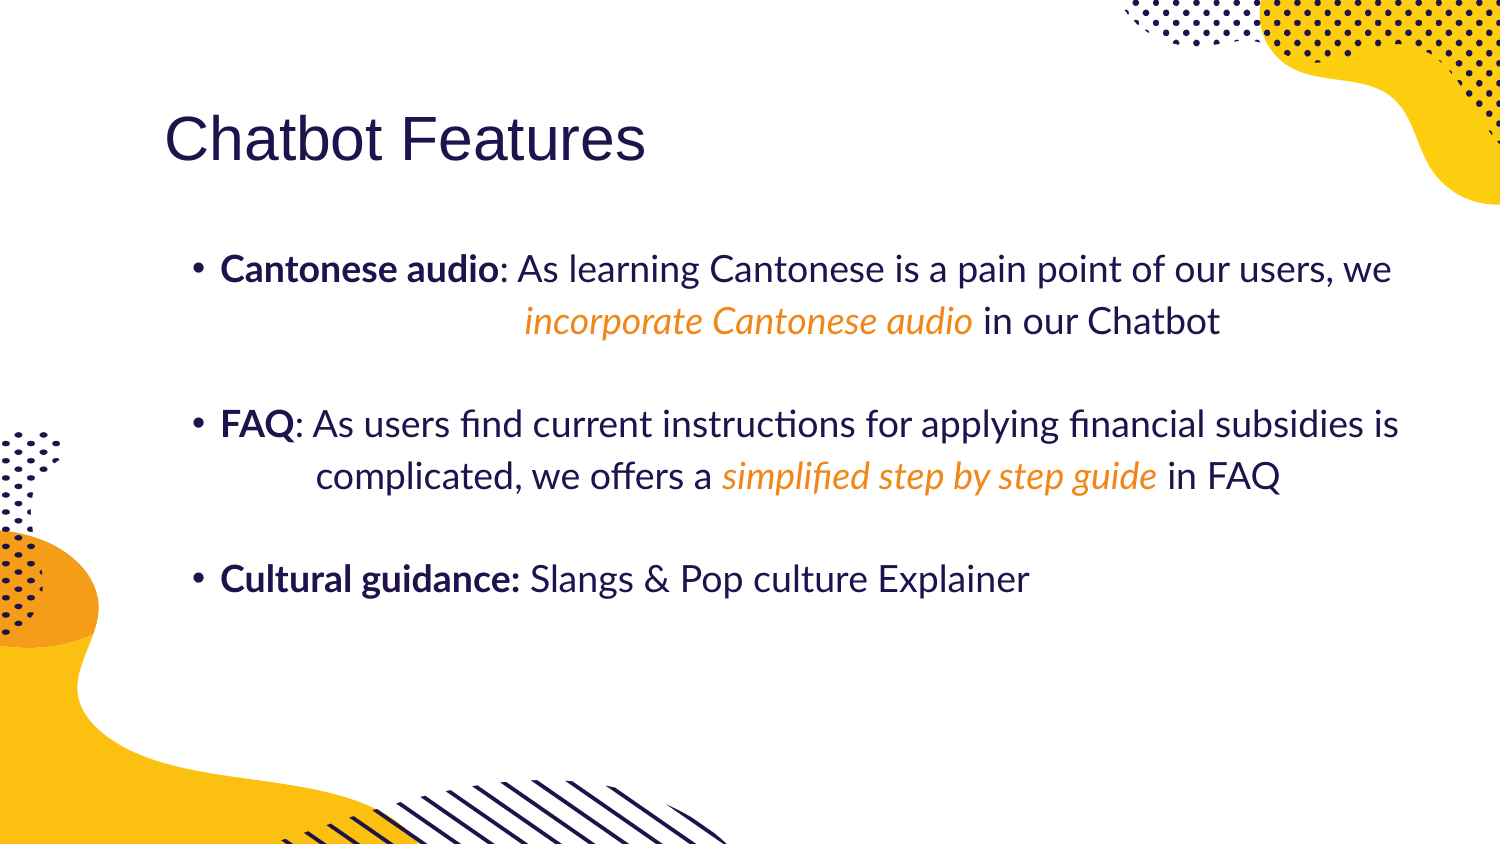

# Chatbot Features
Cantonese audio: As learning Cantonese is a pain point of our users, we
                                   incorporate Cantonese audio in our Chatbot

FAQ: As users find current instructions for applying financial subsidies is
             complicated, we offers a simplified step by step guide in FAQ

Cultural guidance: Slangs & Pop culture Explainer